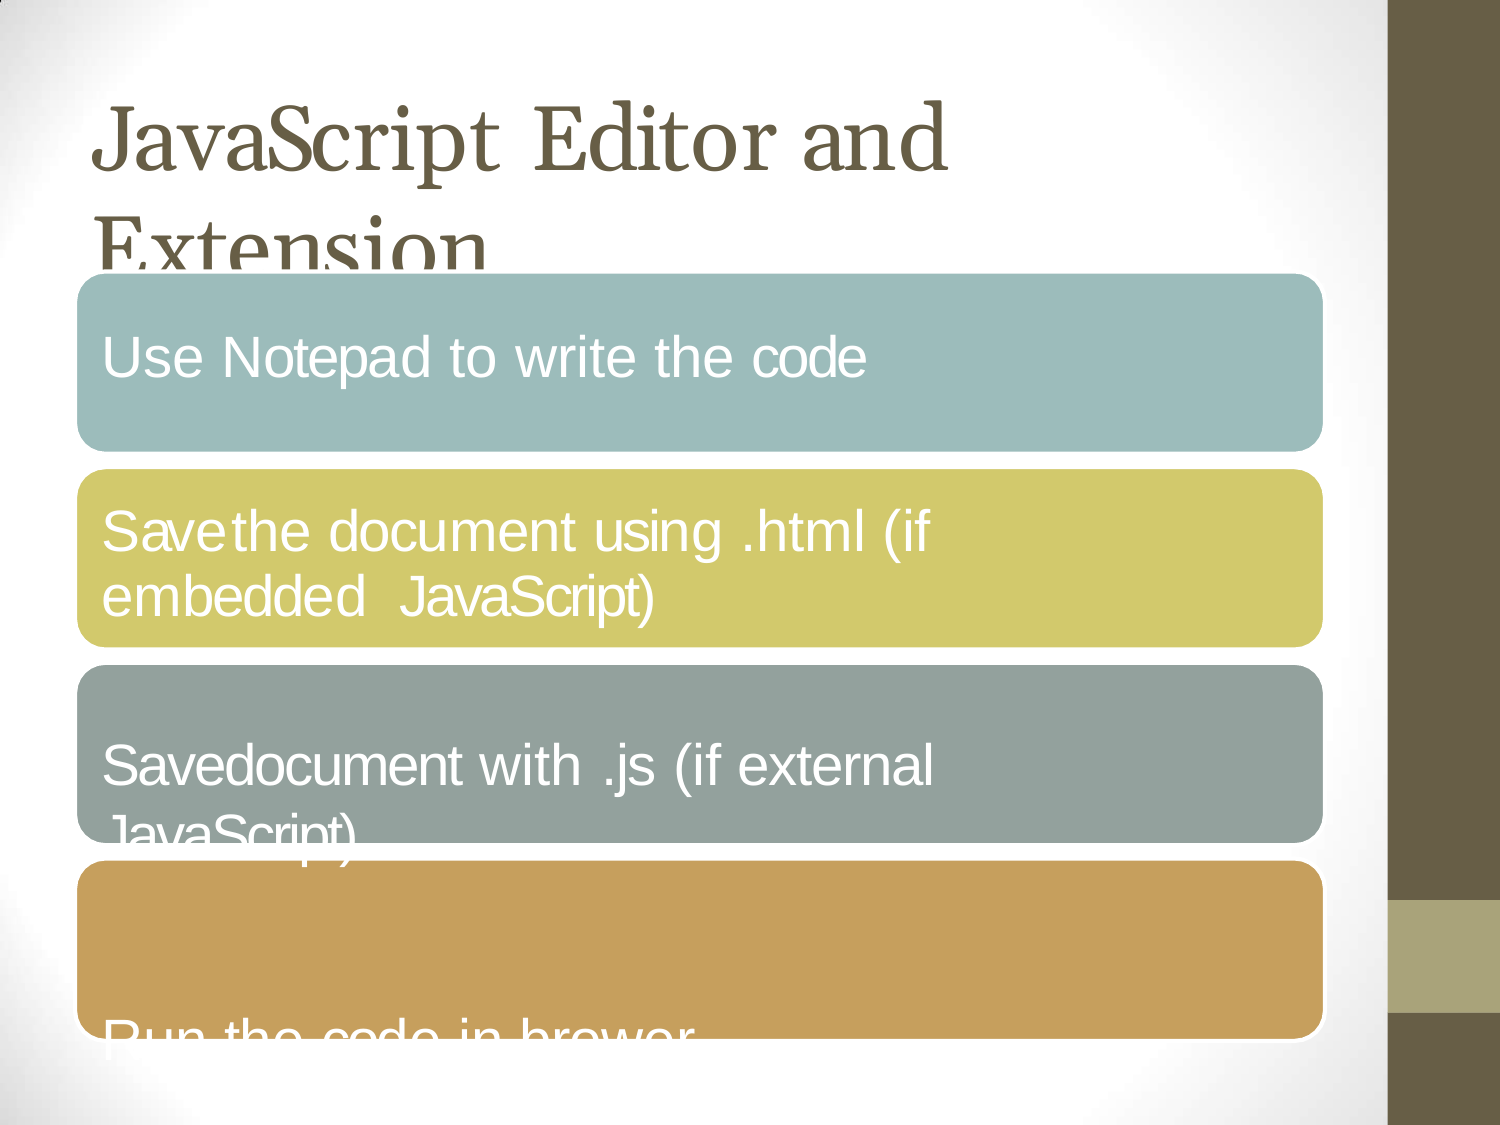

# JavaScript Editor and Extension

Use Notepad to write the code

Savethe document using .html (if embedded  JavaScript)

Savedocument with .js (if external JavaScript)

Run the code in brower